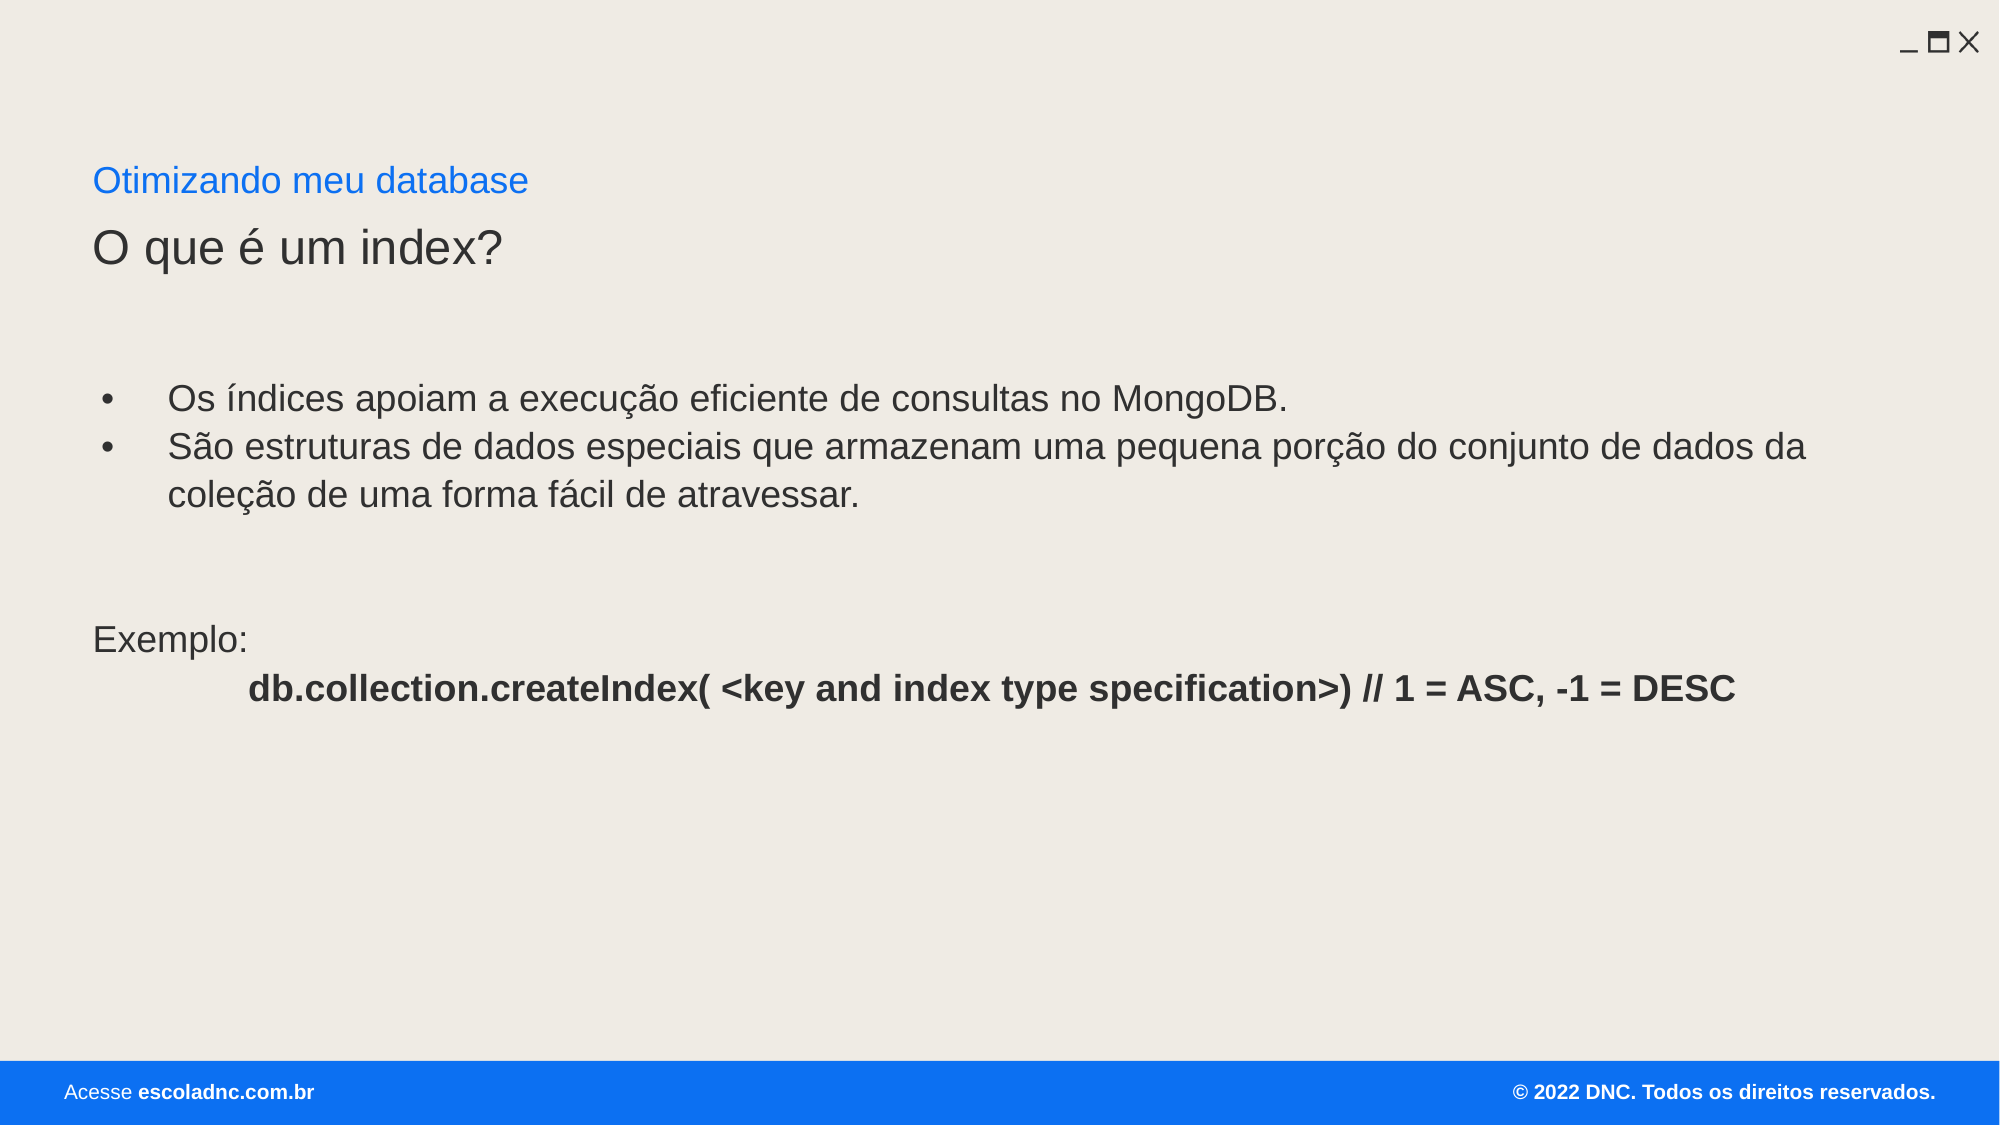

Otimizando meu database
# O que é um index?
Os índices apoiam a execução eficiente de consultas no MongoDB.
São estruturas de dados especiais que armazenam uma pequena porção do conjunto de dados da coleção de uma forma fácil de atravessar.

Exemplo:
db.collection.createIndex( <key and index type specification>) // 1 = ASC, -1 = DESC